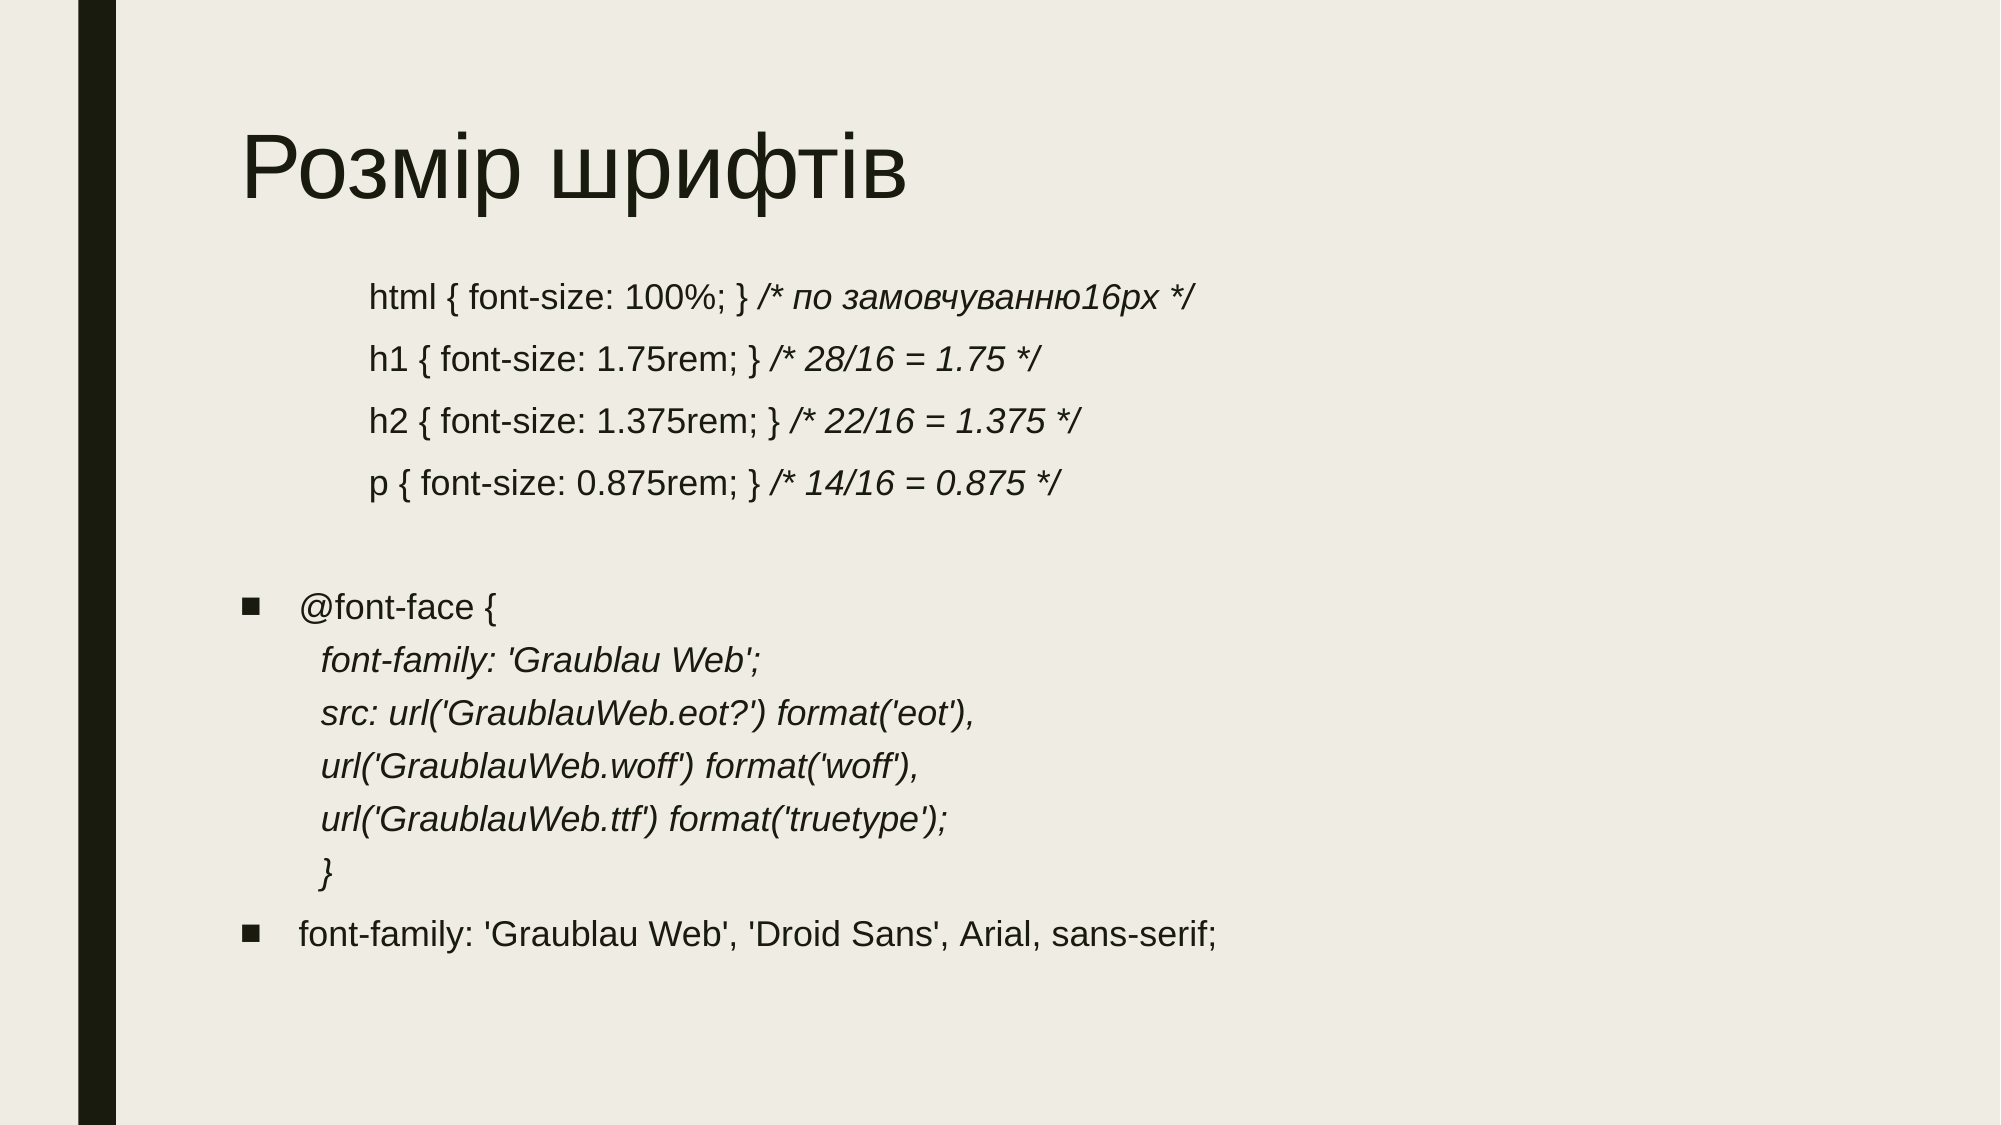

# Розмір шрифтів
	html { font-size: 100%; } /* по замовчуванню16px */
	h1 { font-size: 1.75rem; } /* 28/16 = 1.75 */
	h2 { font-size: 1.375rem; } /* 22/16 = 1.375 */
	p { font-size: 0.875rem; } /* 14/16 = 0.875 */

@font-face {
	font-family: 'Graublau Web';
	src: url('GraublauWeb.eot?') format('eot'),
	url('GraublauWeb.woff') format('woff'),
	url('GraublauWeb.ttf') format('truetype');
}
font-family: 'Graublau Web', 'Droid Sans', Arial, sans-serif;